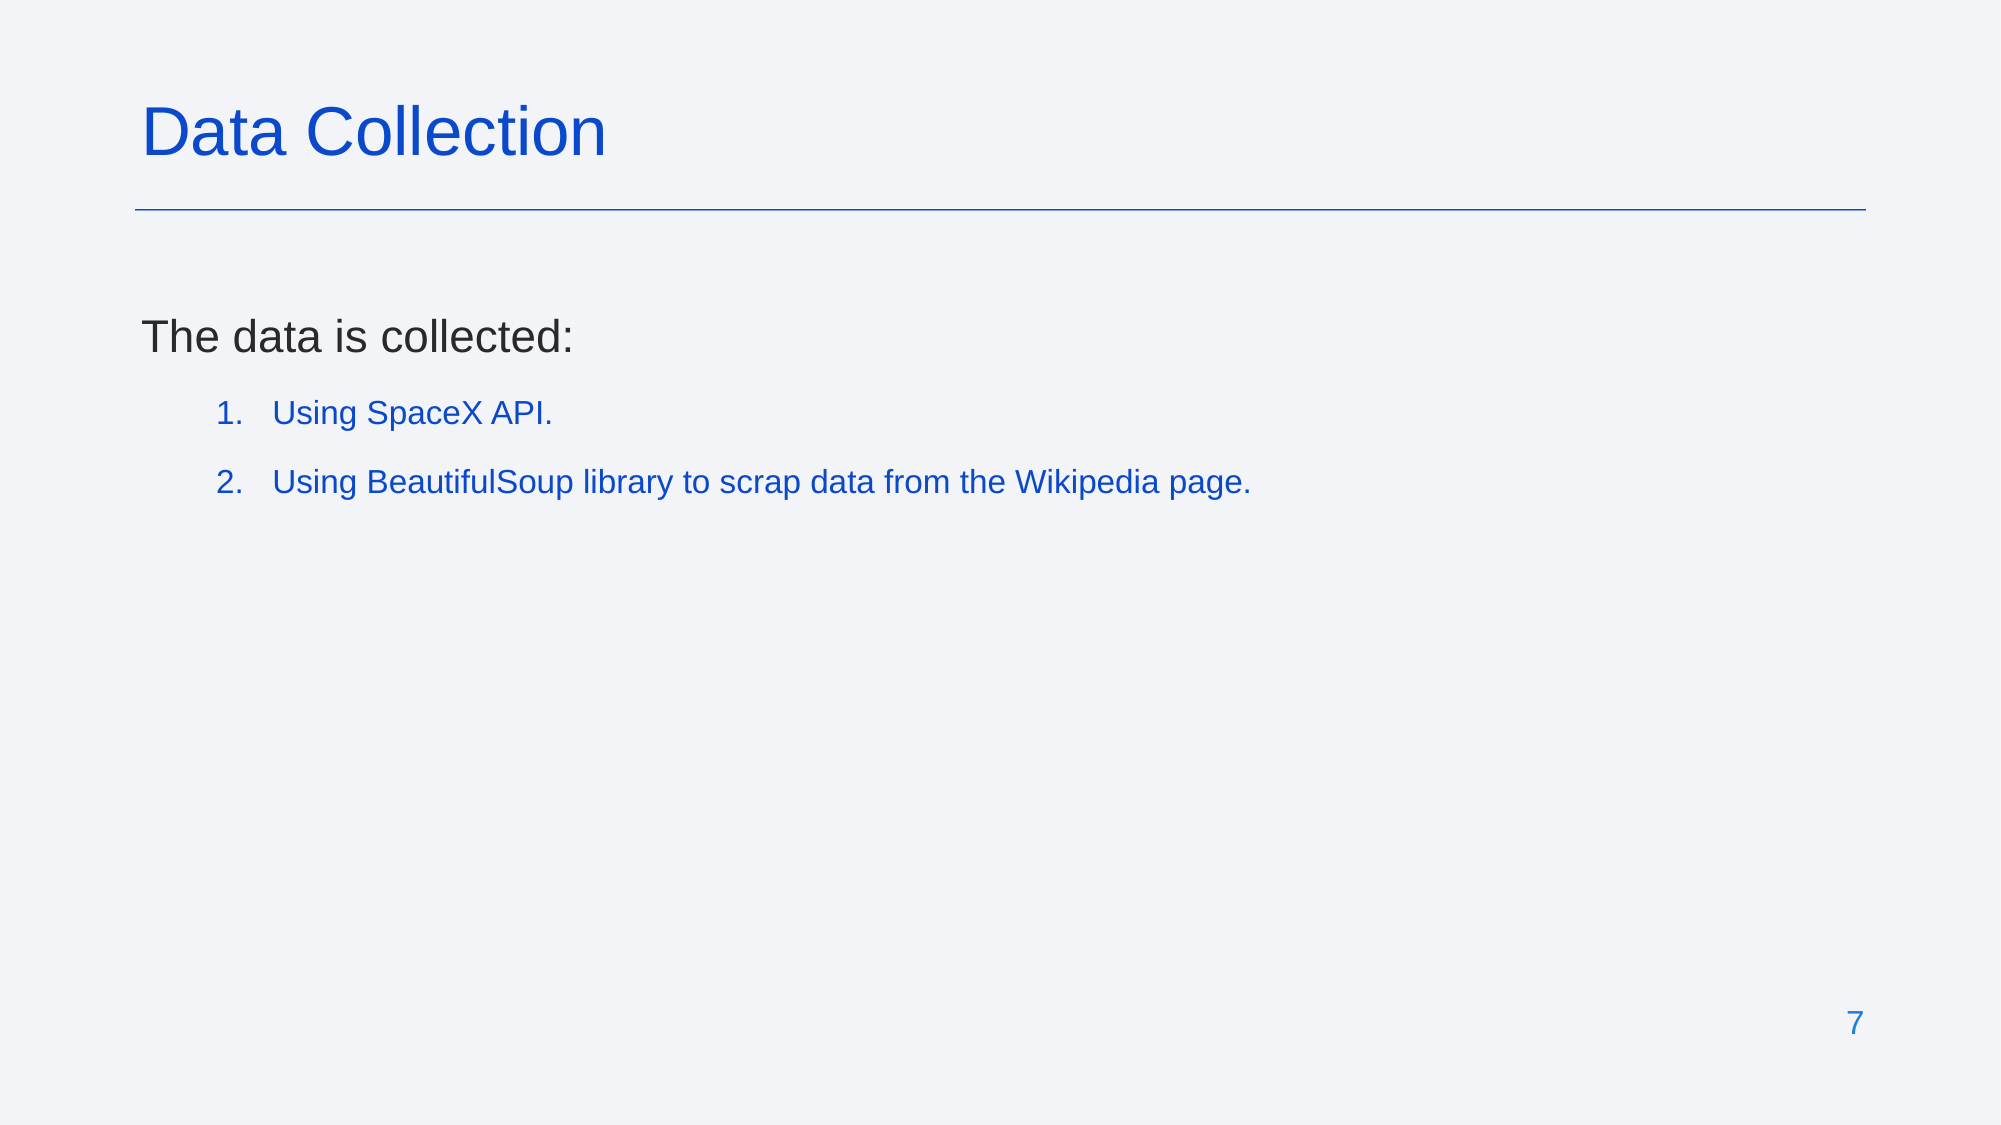

Data Collection
The data is collected:
Using SpaceX API.
Using BeautifulSoup library to scrap data from the Wikipedia page.

7